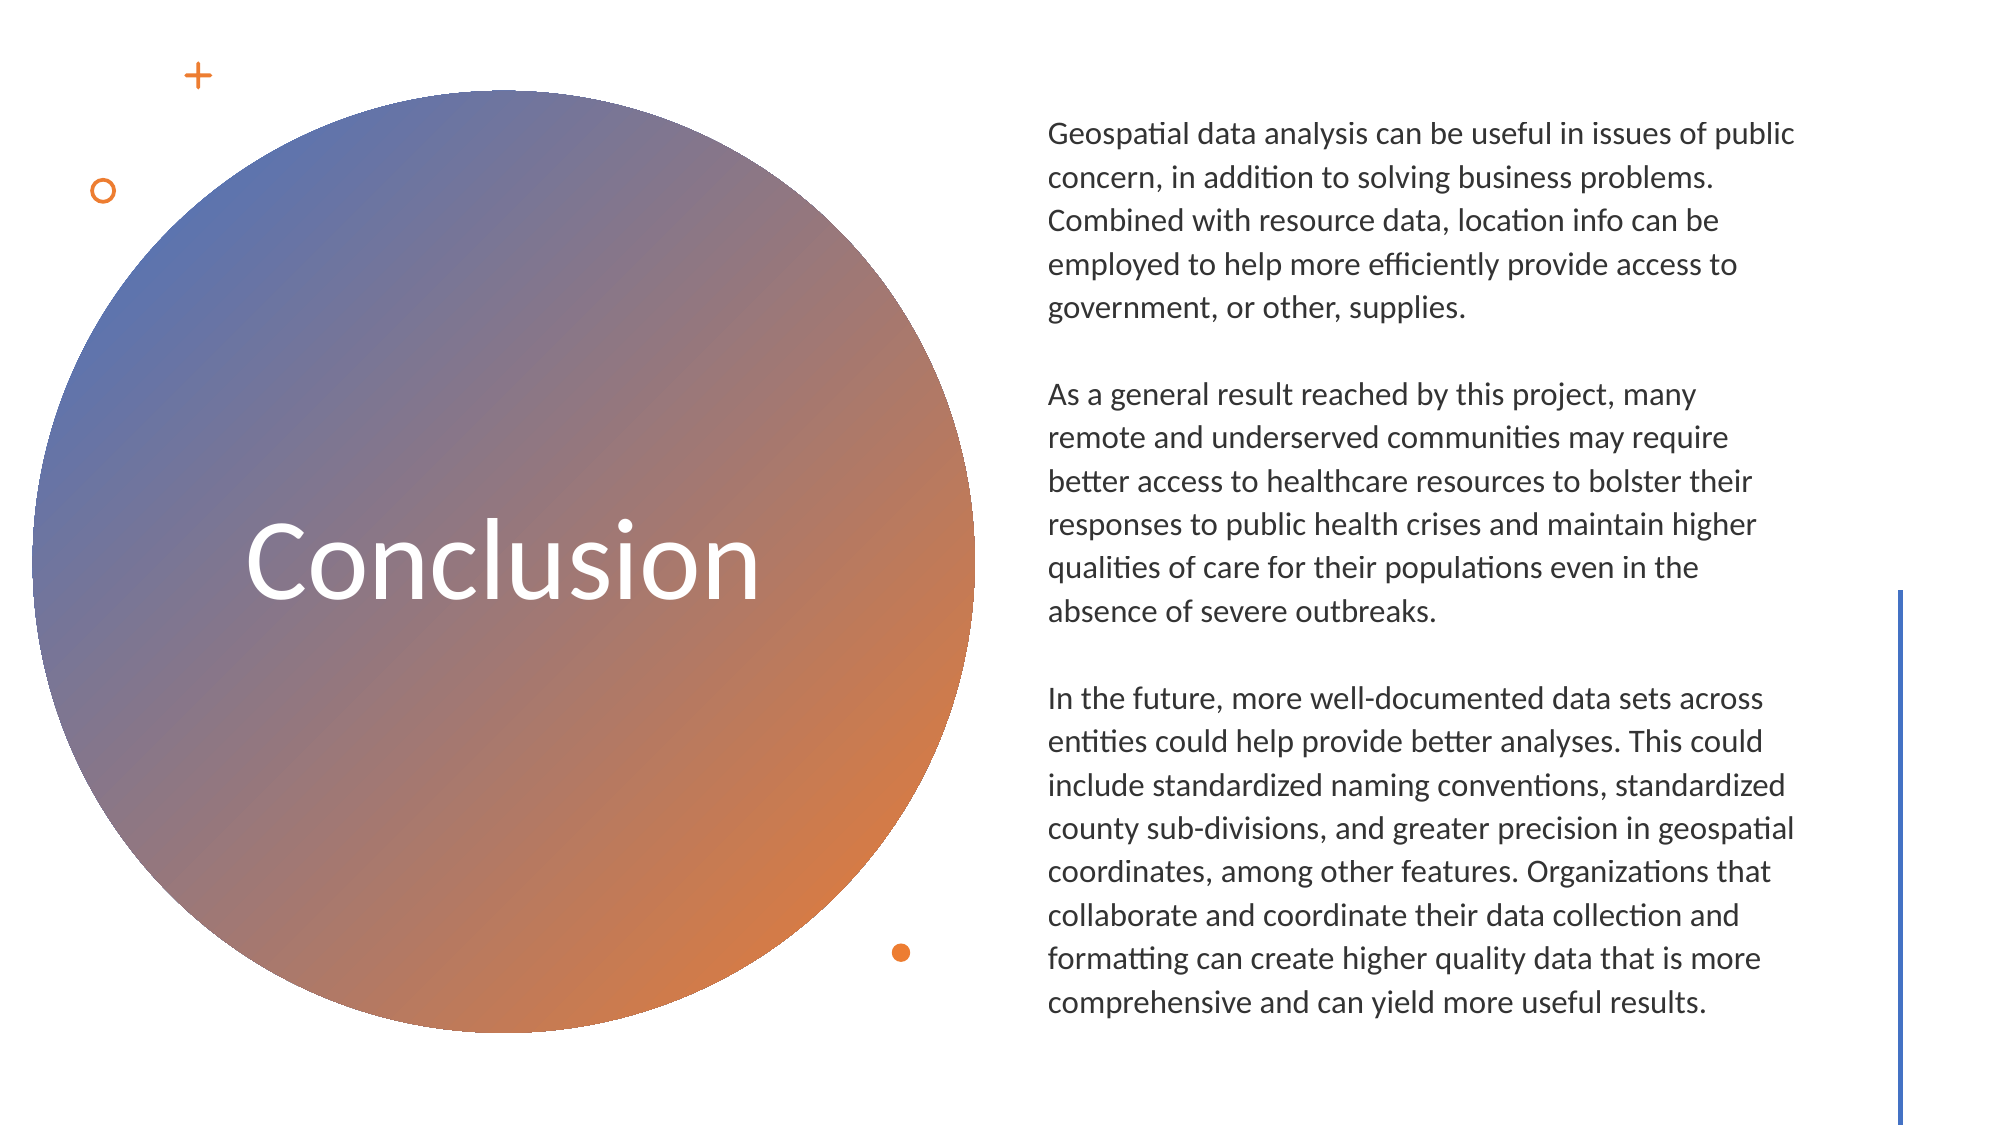

Geospatial data analysis can be useful in issues of public concern, in addition to solving business problems. Combined with resource data, location info can be employed to help more efficiently provide access to government, or other, supplies.

As a general result reached by this project, many remote and underserved communities may require better access to healthcare resources to bolster their responses to public health crises and maintain higher qualities of care for their populations even in the absence of severe outbreaks.

In the future, more well-documented data sets across entities could help provide better analyses. This could include standardized naming conventions, standardized county sub-divisions, and greater precision in geospatial coordinates, among other features. Organizations that collaborate and coordinate their data collection and formatting can create higher quality data that is more comprehensive and can yield more useful results.

# Conclusion